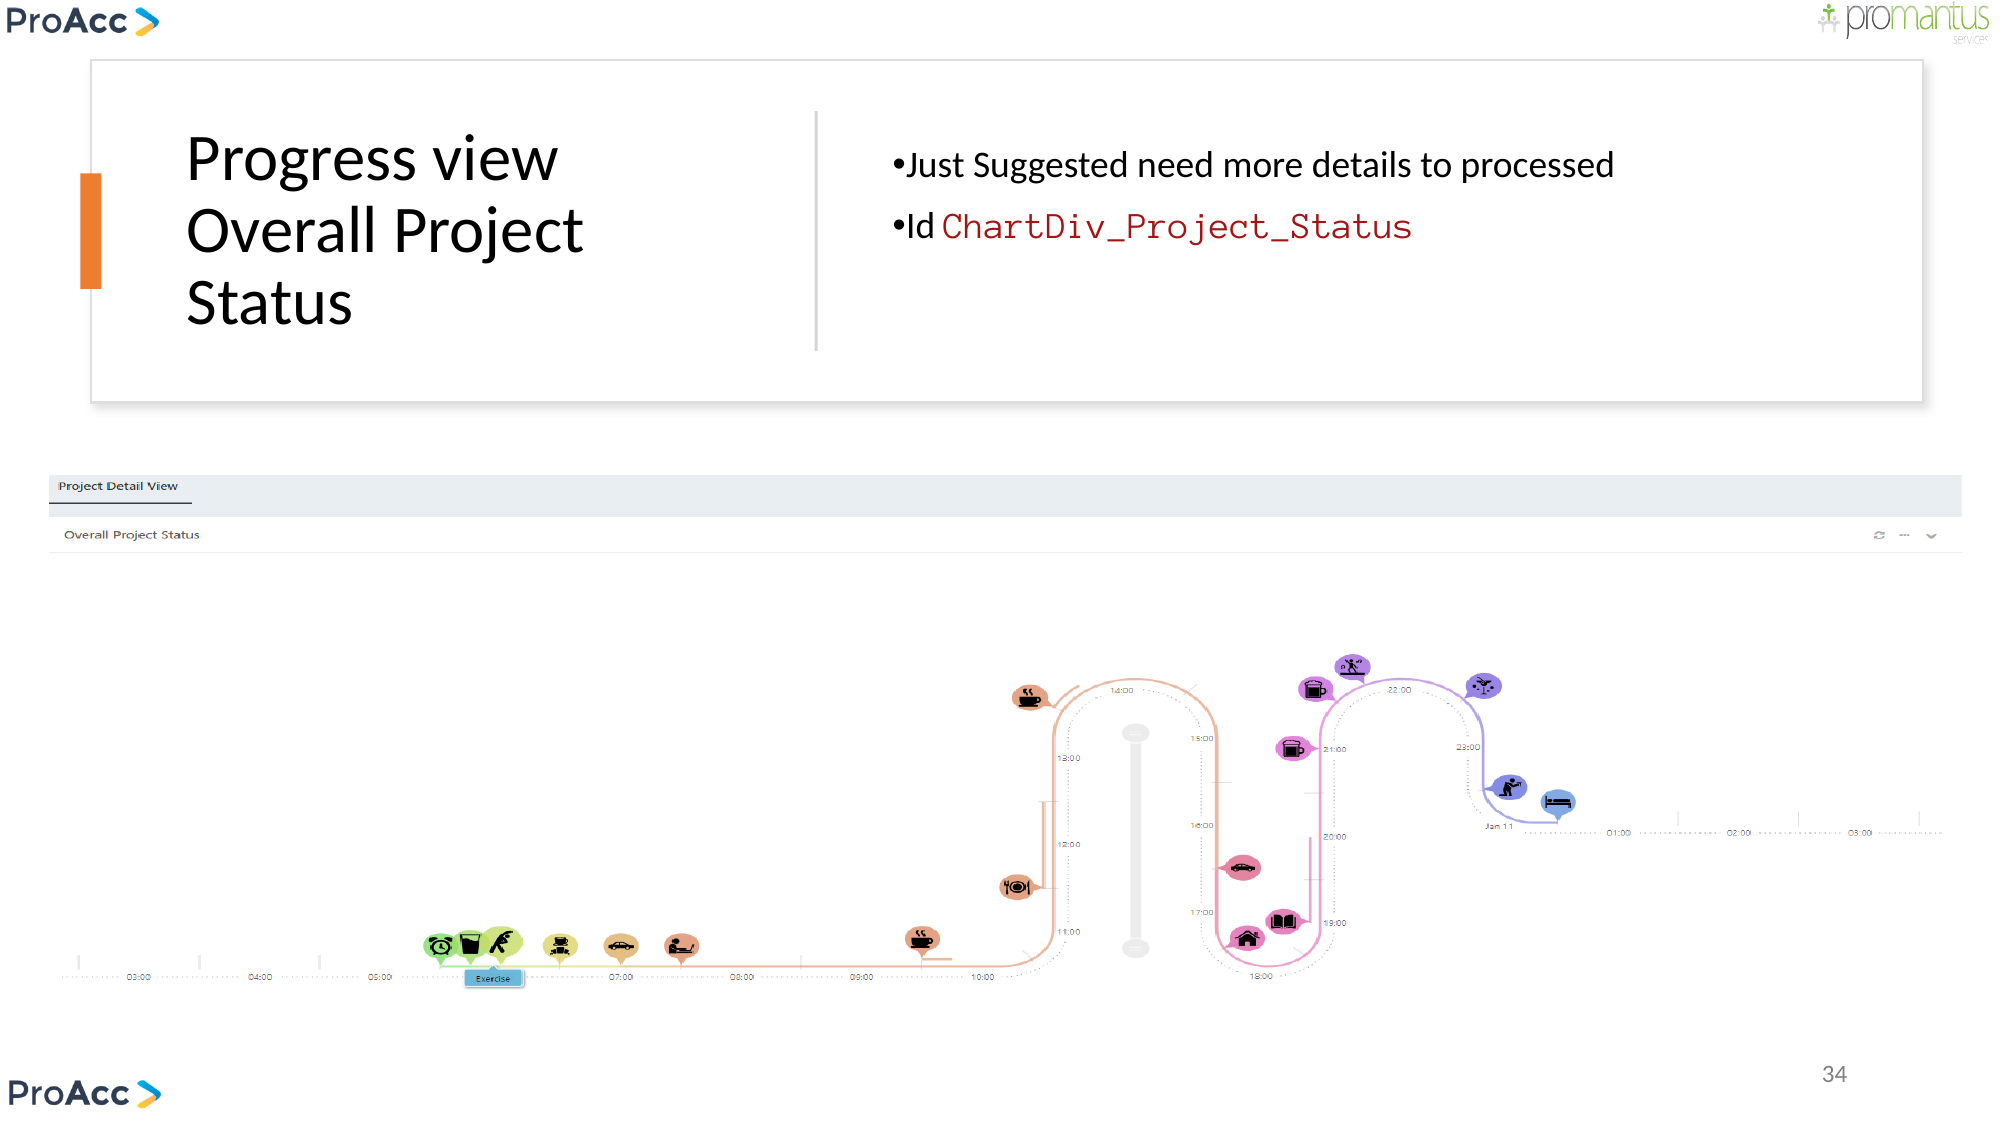

# Progress view Overall Project Status
Just Suggested need more details to processed
Id ChartDiv_Project_Status

34